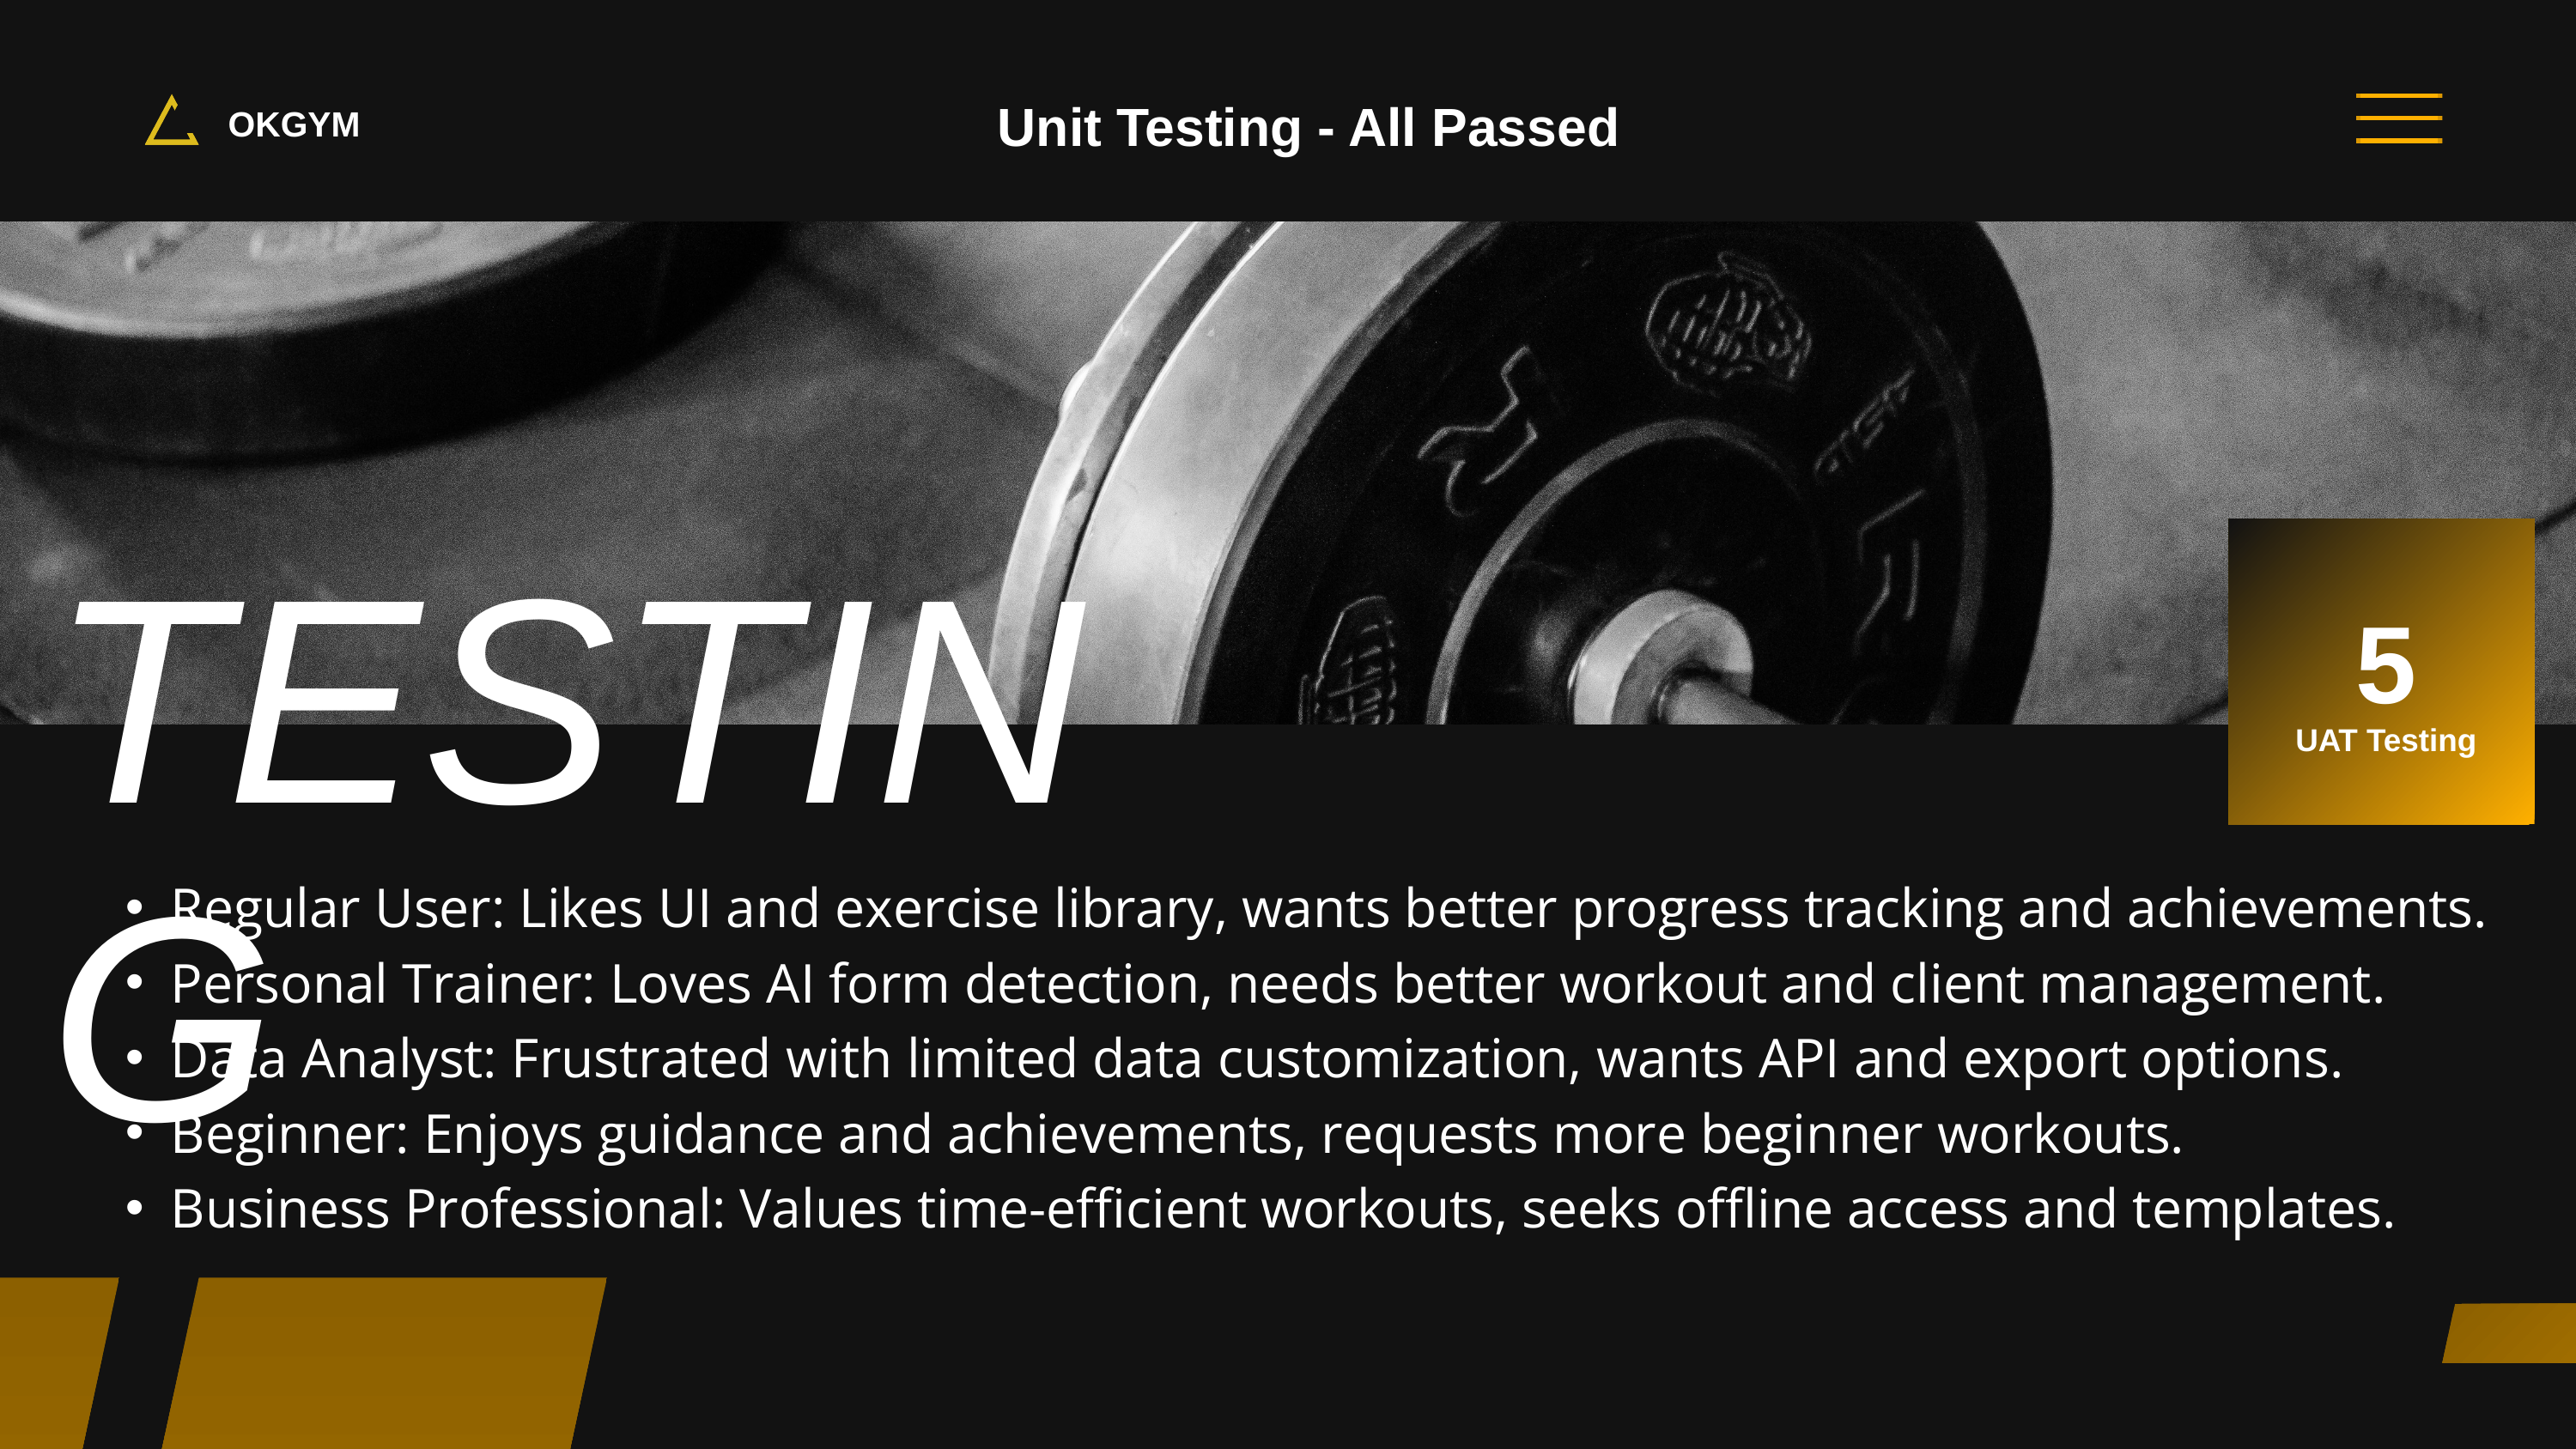

Unit Testing - All Passed

OKGYM

TESTING
5
UAT Testing
Regular User: Likes UI and exercise library, wants better progress tracking and achievements.
Personal Trainer: Loves AI form detection, needs better workout and client management.
Data Analyst: Frustrated with limited data customization, wants API and export options.
Beginner: Enjoys guidance and achievements, requests more beginner workouts.
Business Professional: Values time-efficient workouts, seeks offline access and templates.